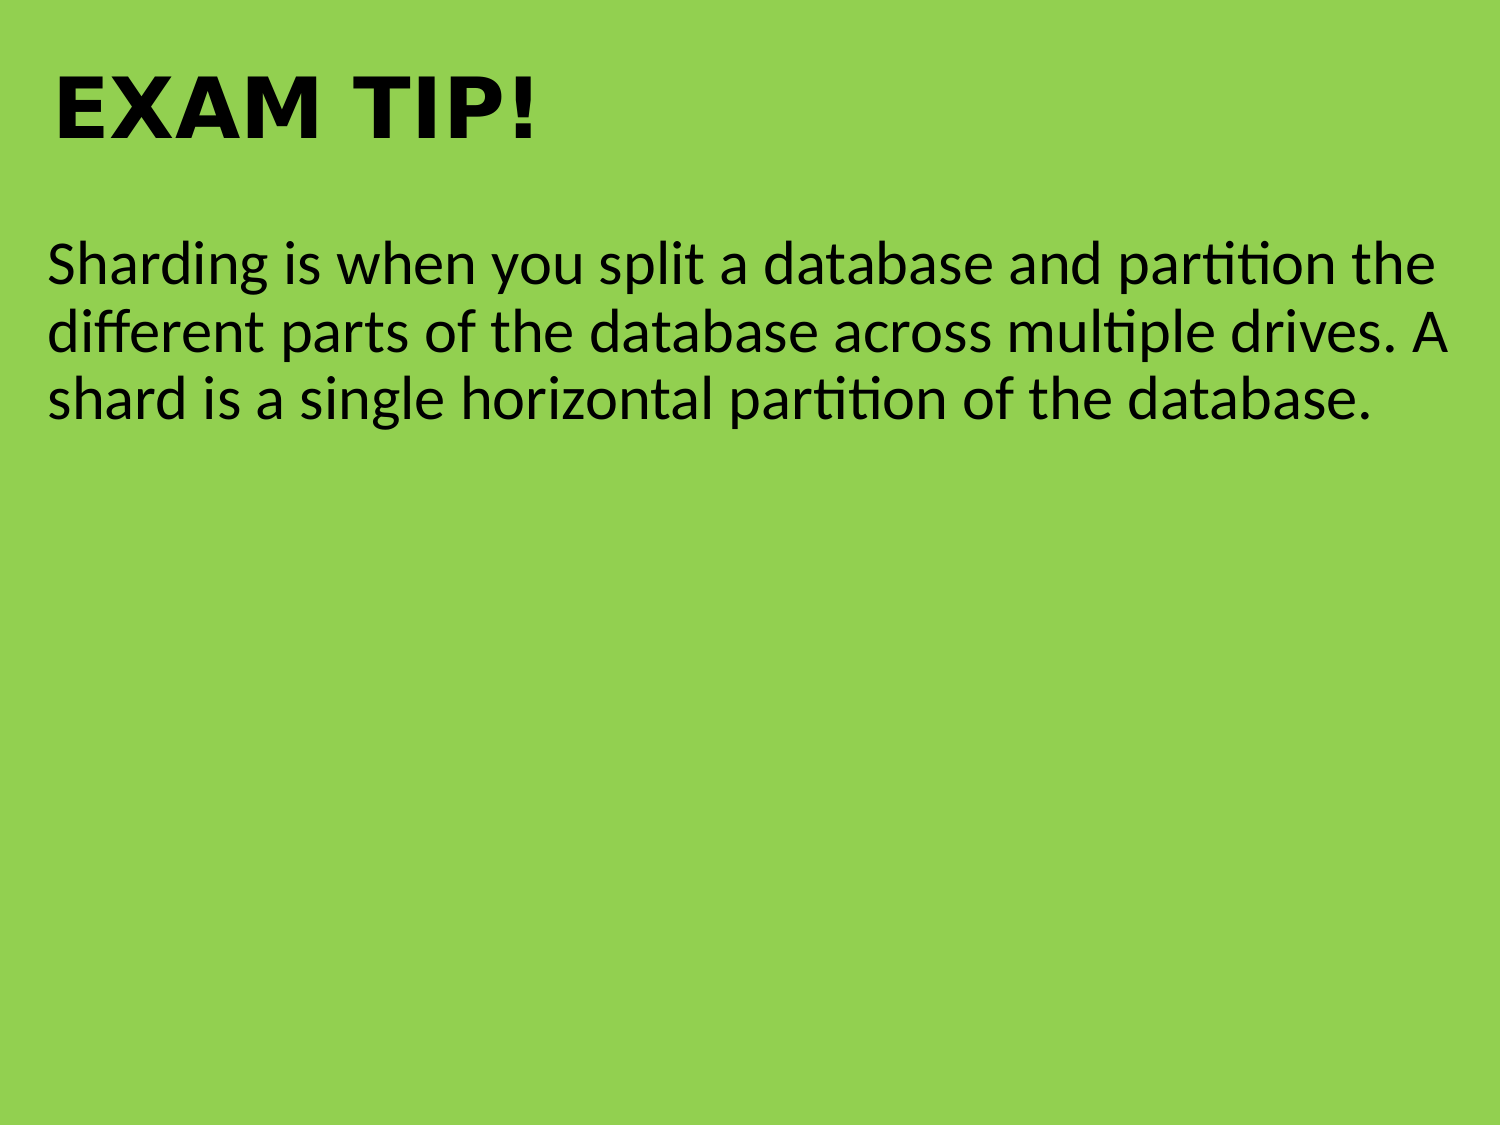

#
Sharding is when you split a database and partition the different parts of the database across multiple drives. A shard is a single horizontal partition of the database.